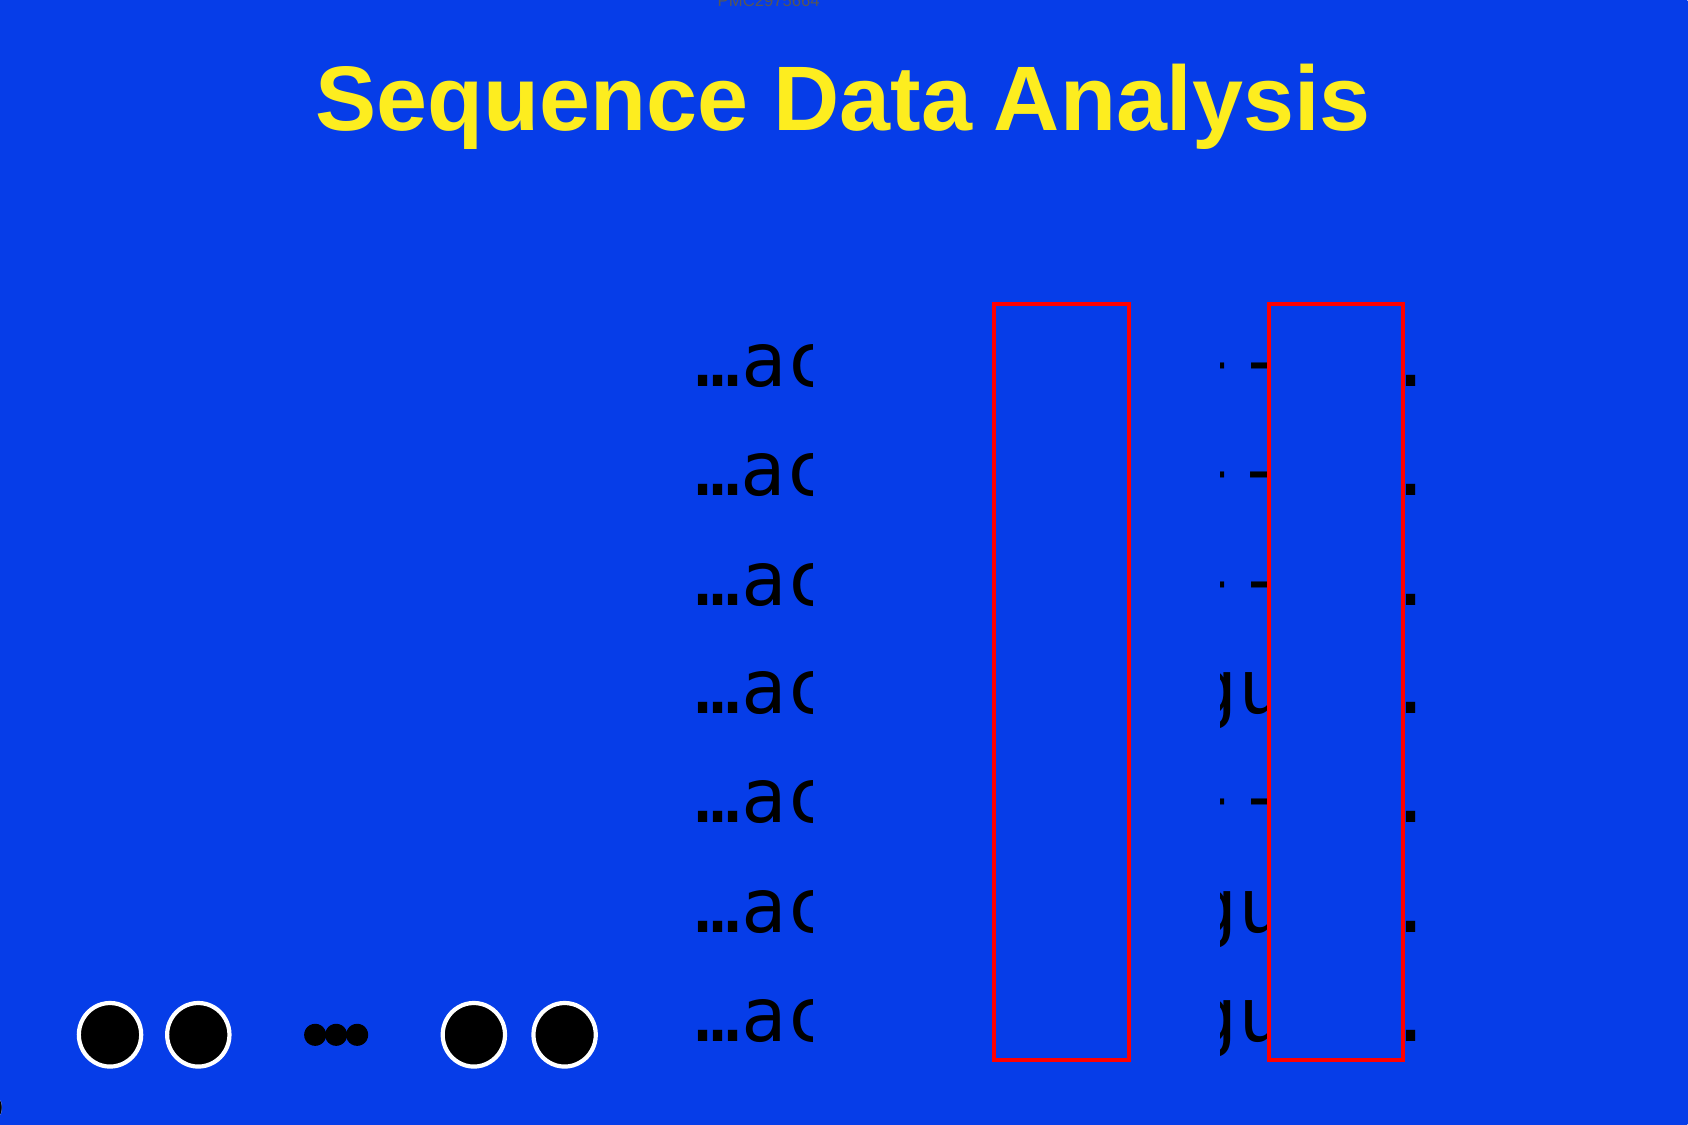

Sequence Data Analysis

PMC2975664

…acguacguac---c…
…acgu---uac---u…
…acguacguac---c…
…acguacguauguac…
…acgu---uac---c…
…acguacguauguau…
…acguacguauguau…